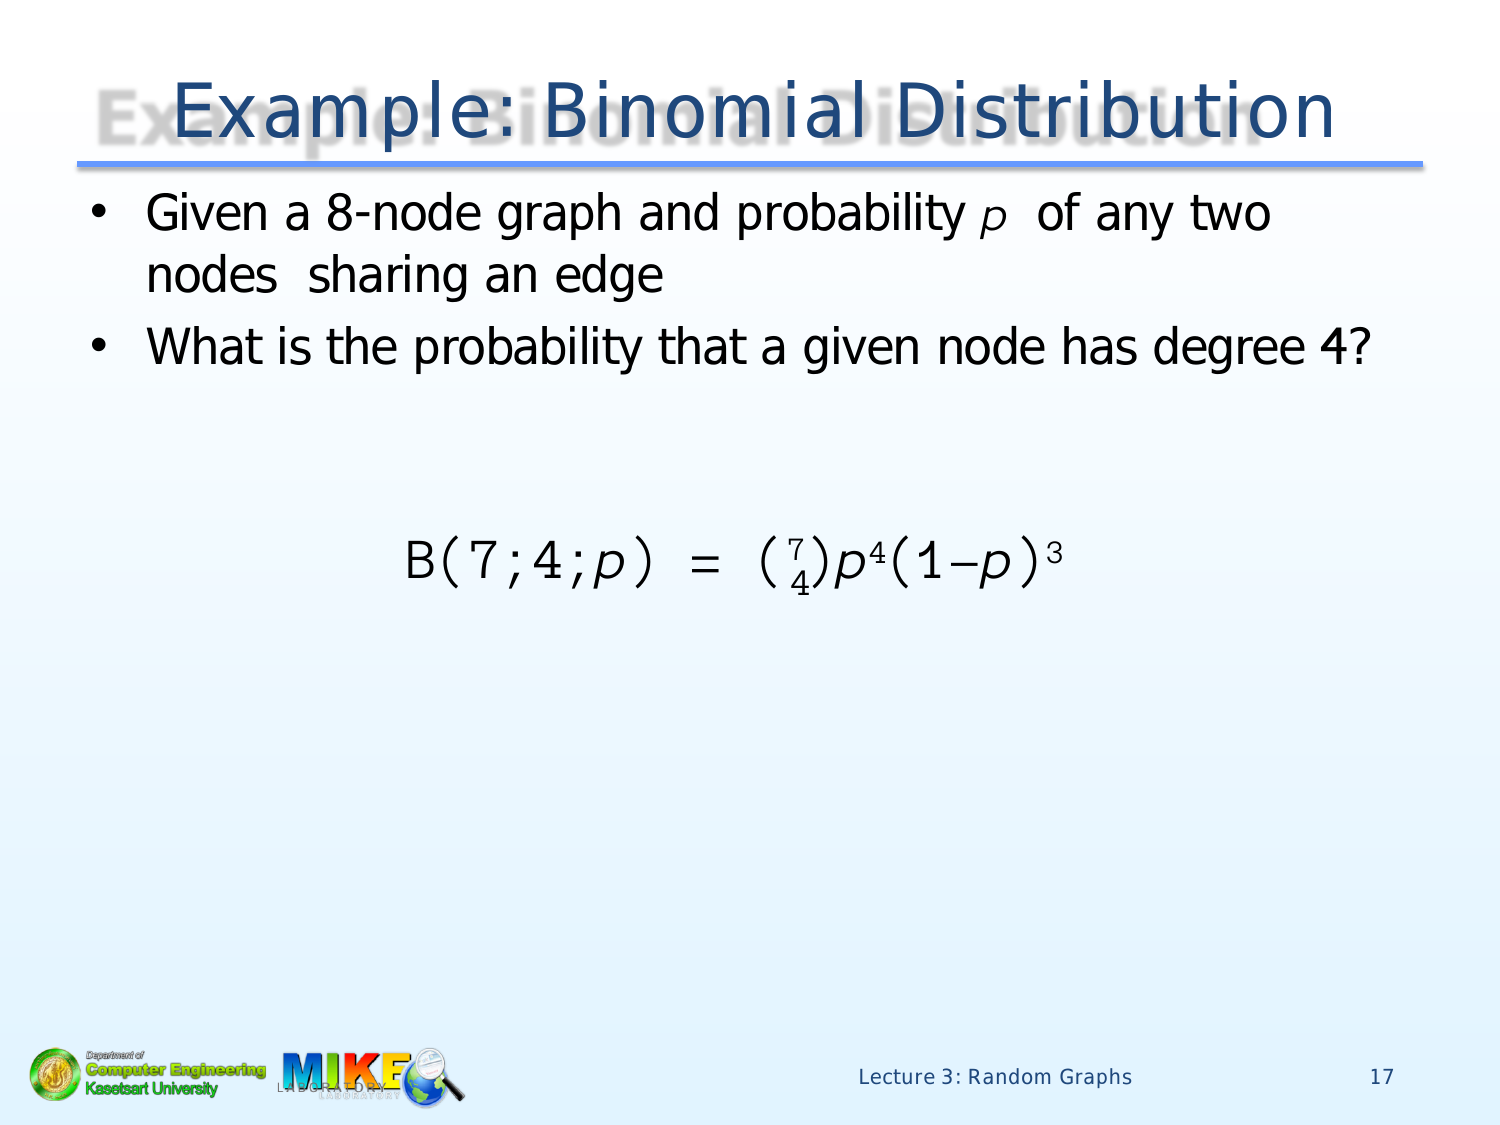

# Example: Binomial Distribution

Given a 8-node graph and probability p of any two nodes  sharing an edge
What is the probability that a given node has degree 4?
B(7;4;p) = (7)p4(1–p)3
4

Lecture 3: Random Graphs
17